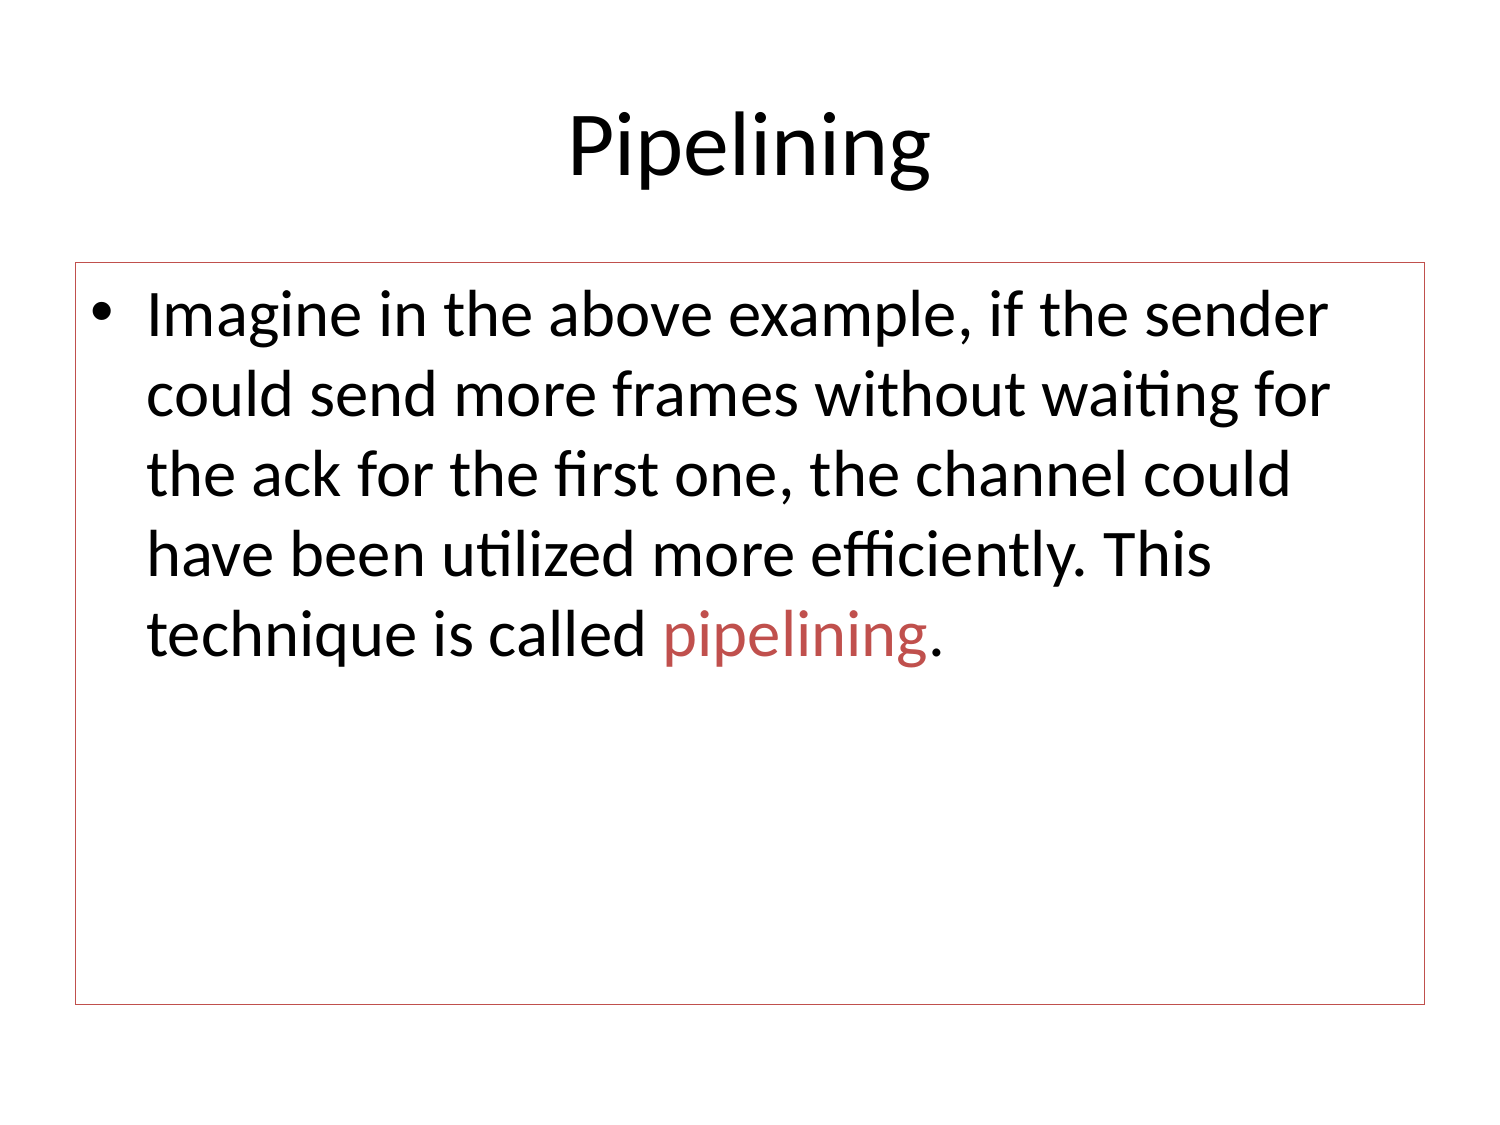

# Pipelining
Imagine in the above example, if the sender could send more frames without waiting for the ack for the first one, the channel could have been utilized more efficiently. This technique is called pipelining.